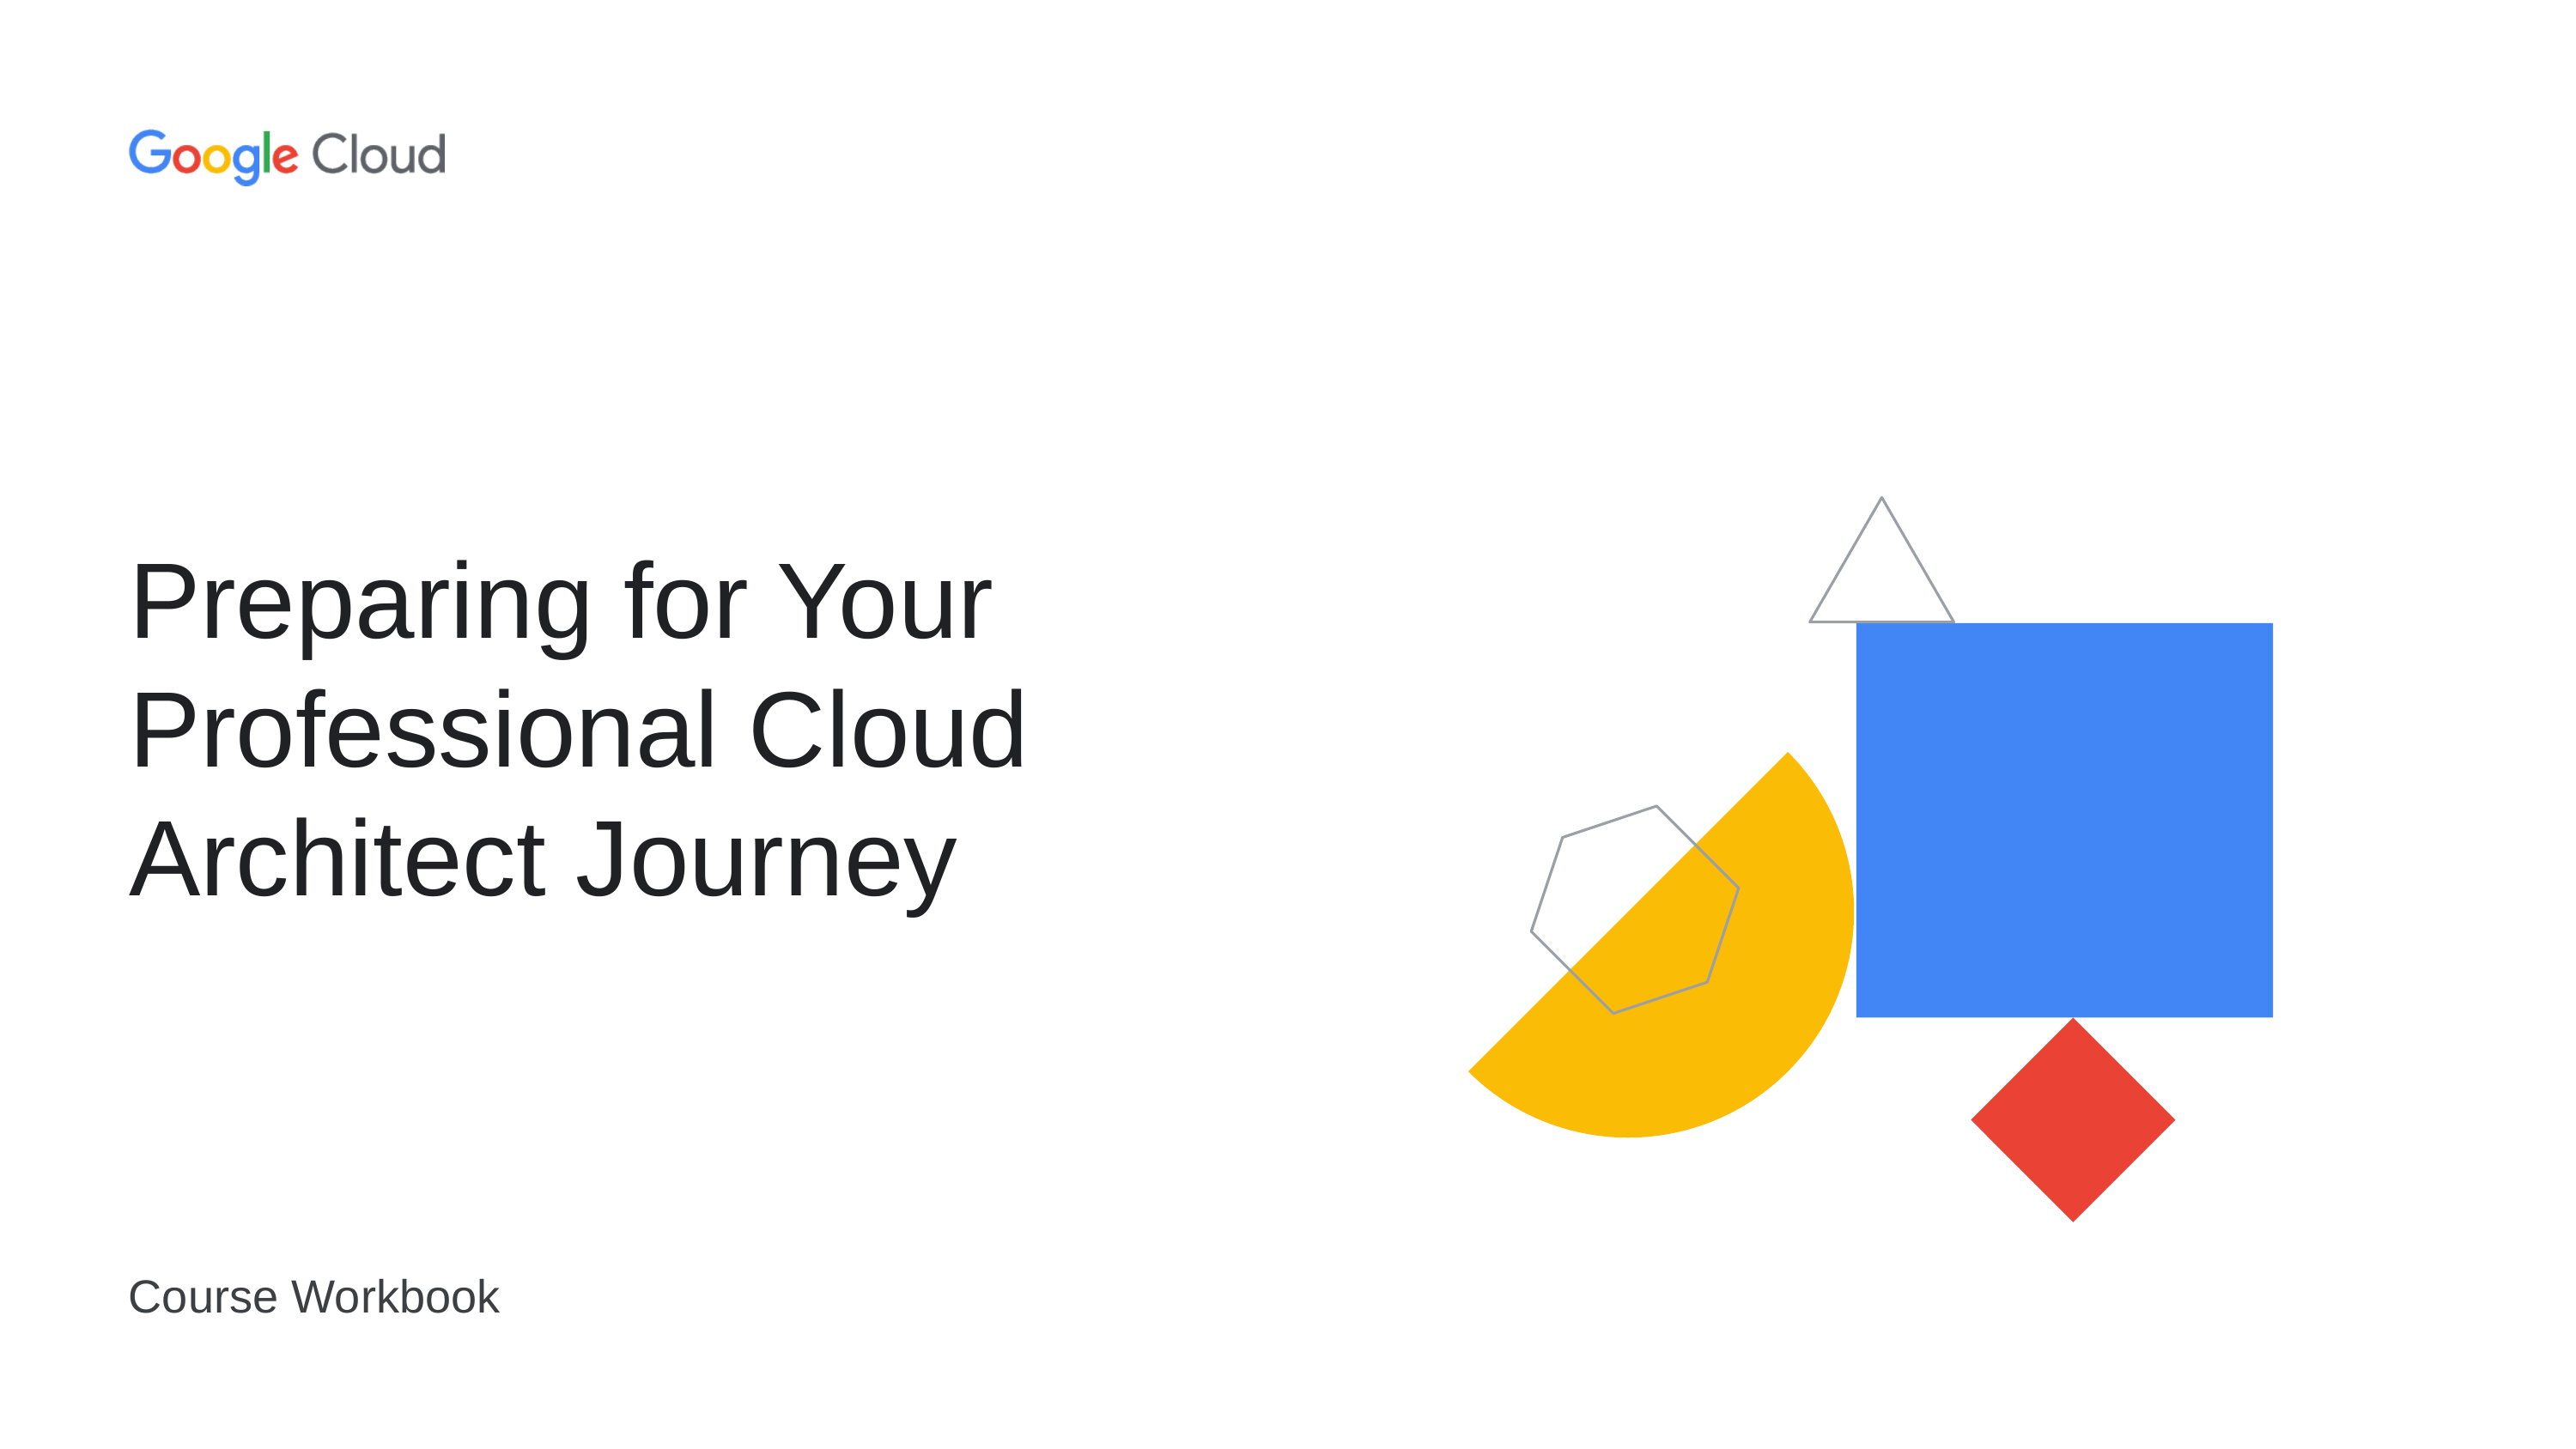

# Preparing for Your Professional Cloud Architect Journey

Course Workbook